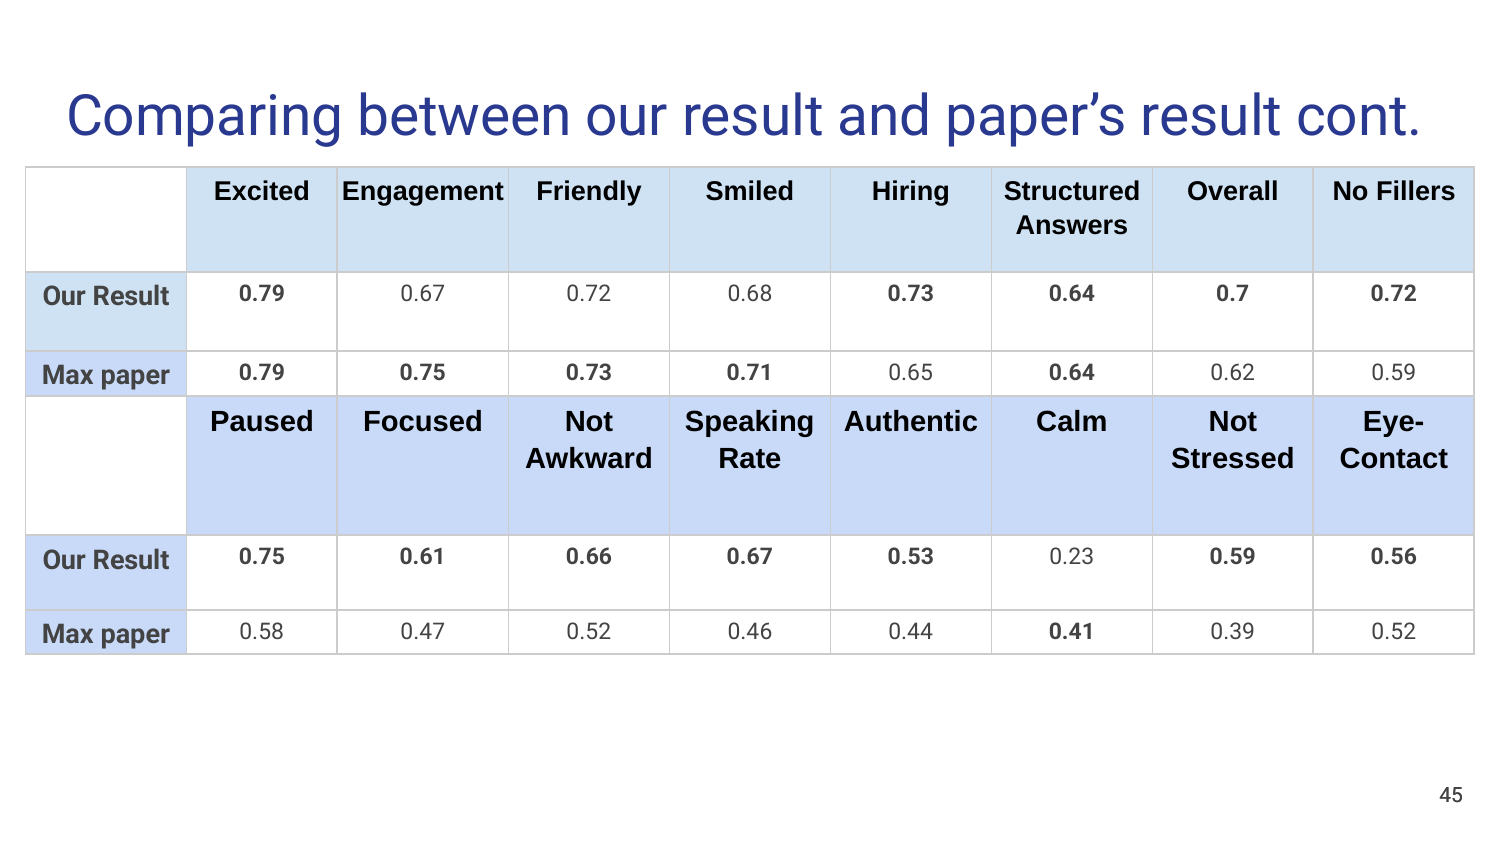

# Comparing between our result and paper’s result cont.
|  | Excited | Engagement | Friendly | Smiled | Hiring | Structured Answers | Overall | No Fillers |
| --- | --- | --- | --- | --- | --- | --- | --- | --- |
| Our Result | 0.79 | 0.67 | 0.72 | 0.68 | 0.73 | 0.64 | 0.7 | 0.72 |
| Max paper | 0.79 | 0.75 | 0.73 | 0.71 | 0.65 | 0.64 | 0.62 | 0.59 |
|  | Paused | Focused | Not Awkward | Speaking Rate | Authentic | Calm | Not Stressed | Eye- Contact |
| Our Result | 0.75 | 0.61 | 0.66 | 0.67 | 0.53 | 0.23 | 0.59 | 0.56 |
| Max paper | 0.58 | 0.47 | 0.52 | 0.46 | 0.44 | 0.41 | 0.39 | 0.52 |
45
45